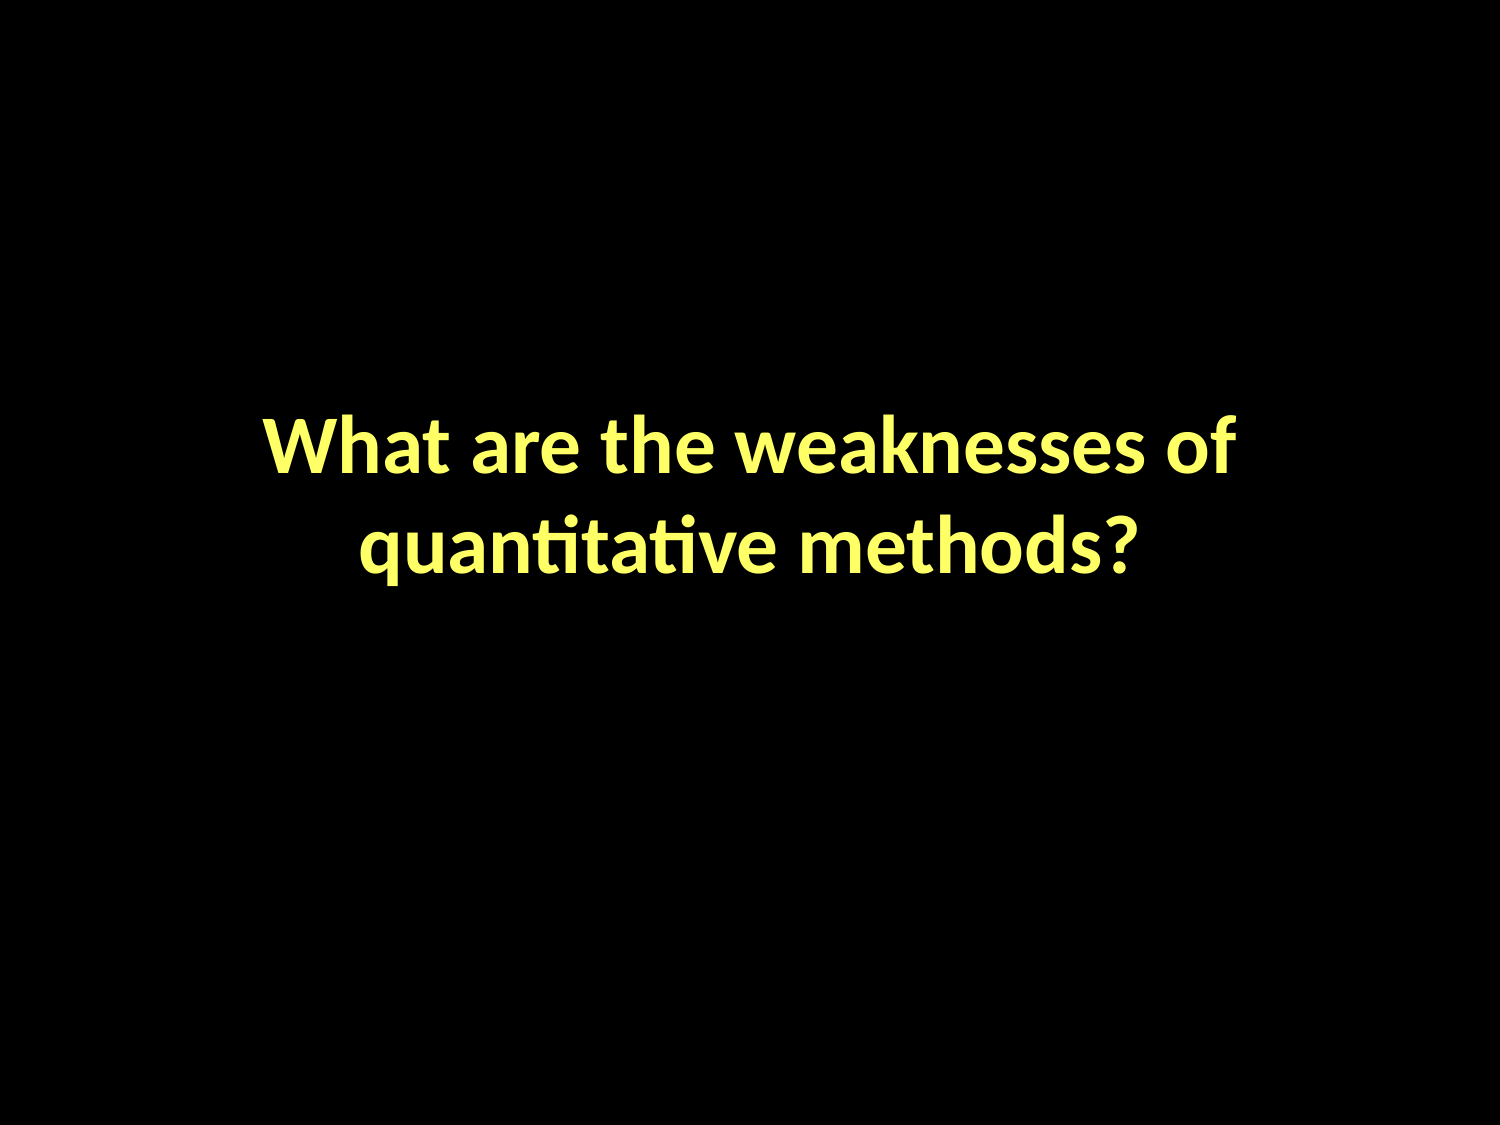

What are the weaknesses of quantitative methods?